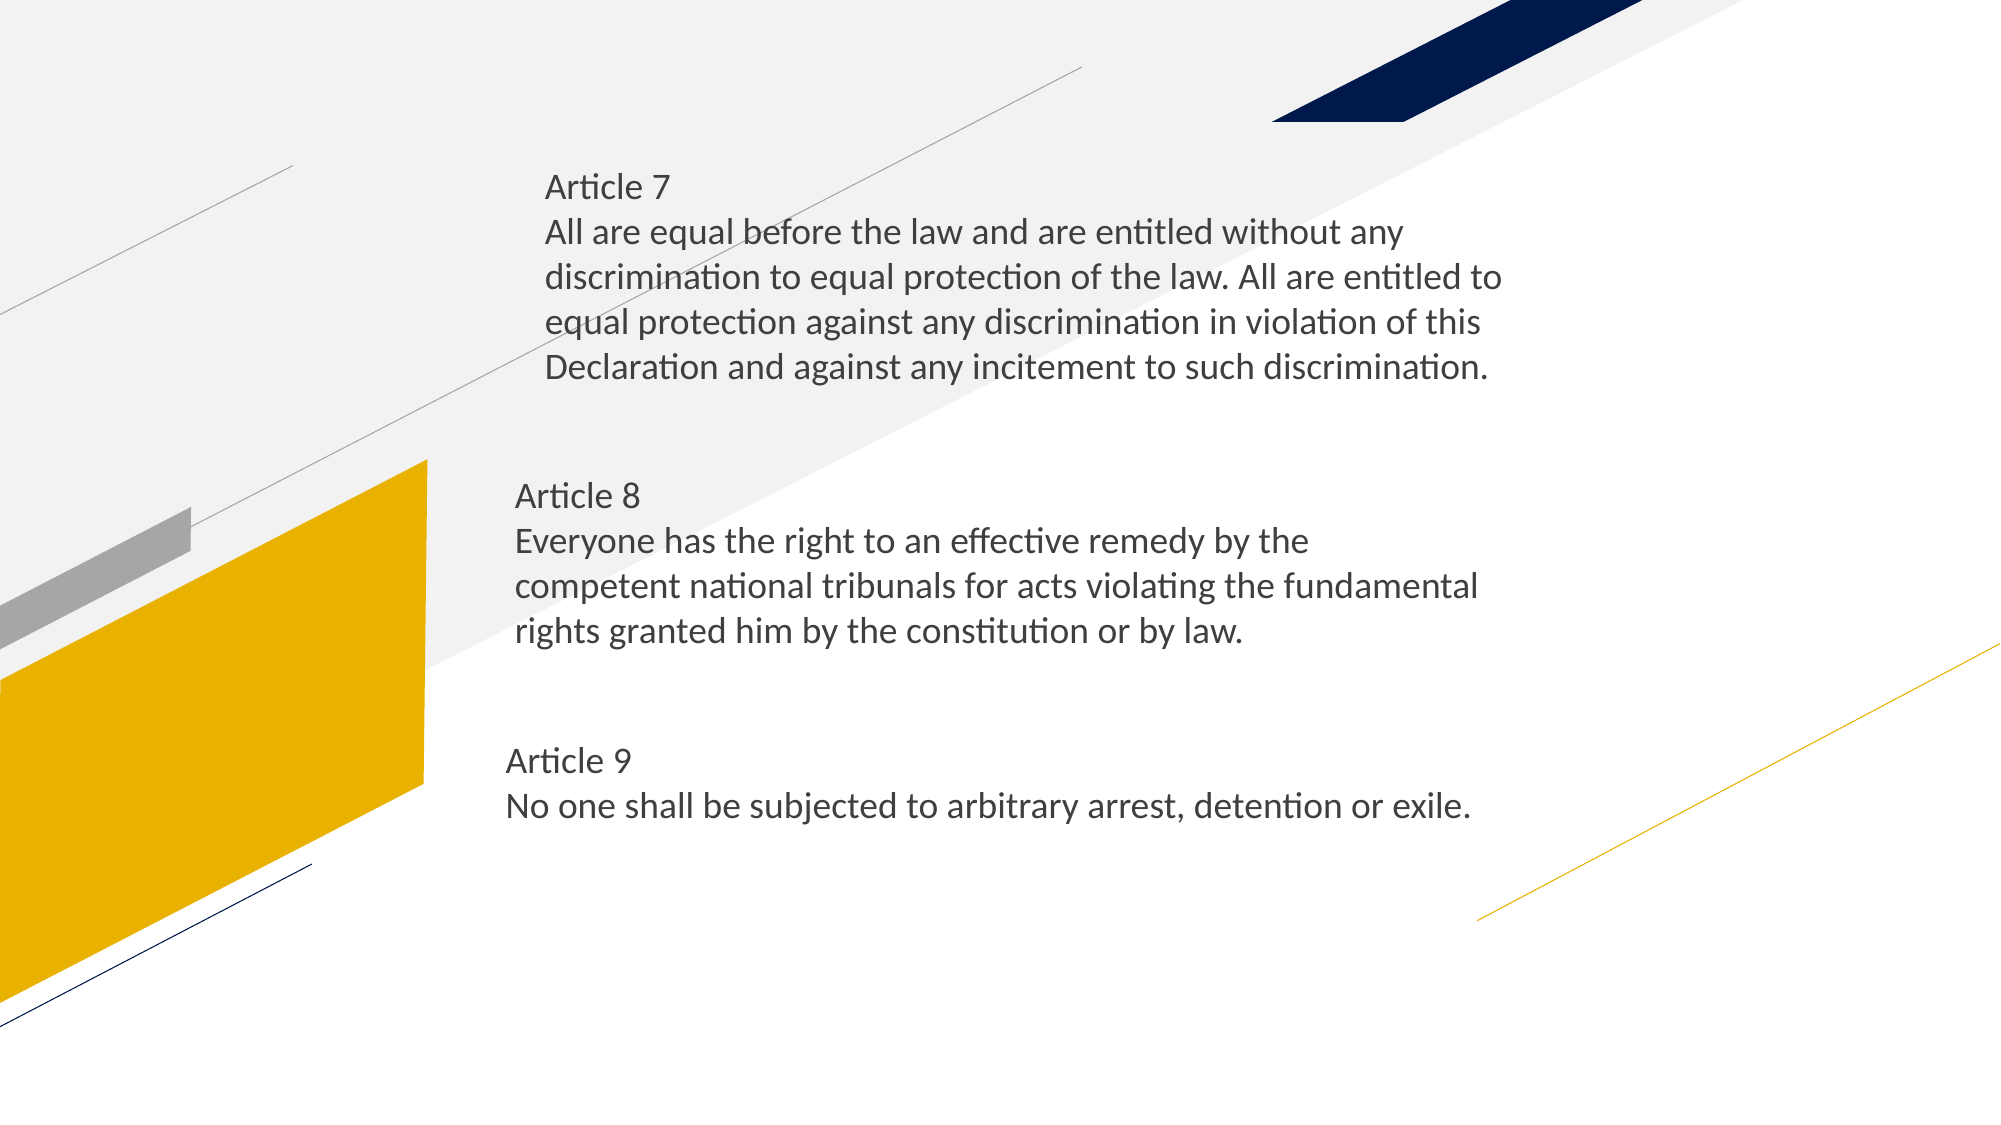

Article 7
All are equal before the law and are entitled without any discrimination to equal protection of the law. All are entitled to equal protection against any discrimination in violation of this Declaration and against any incitement to such discrimination.
Article 8
Everyone has the right to an effective remedy by the competent national tribunals for acts violating the fundamental rights granted him by the constitution or by law.
Article 9
No one shall be subjected to arbitrary arrest, detention or exile.